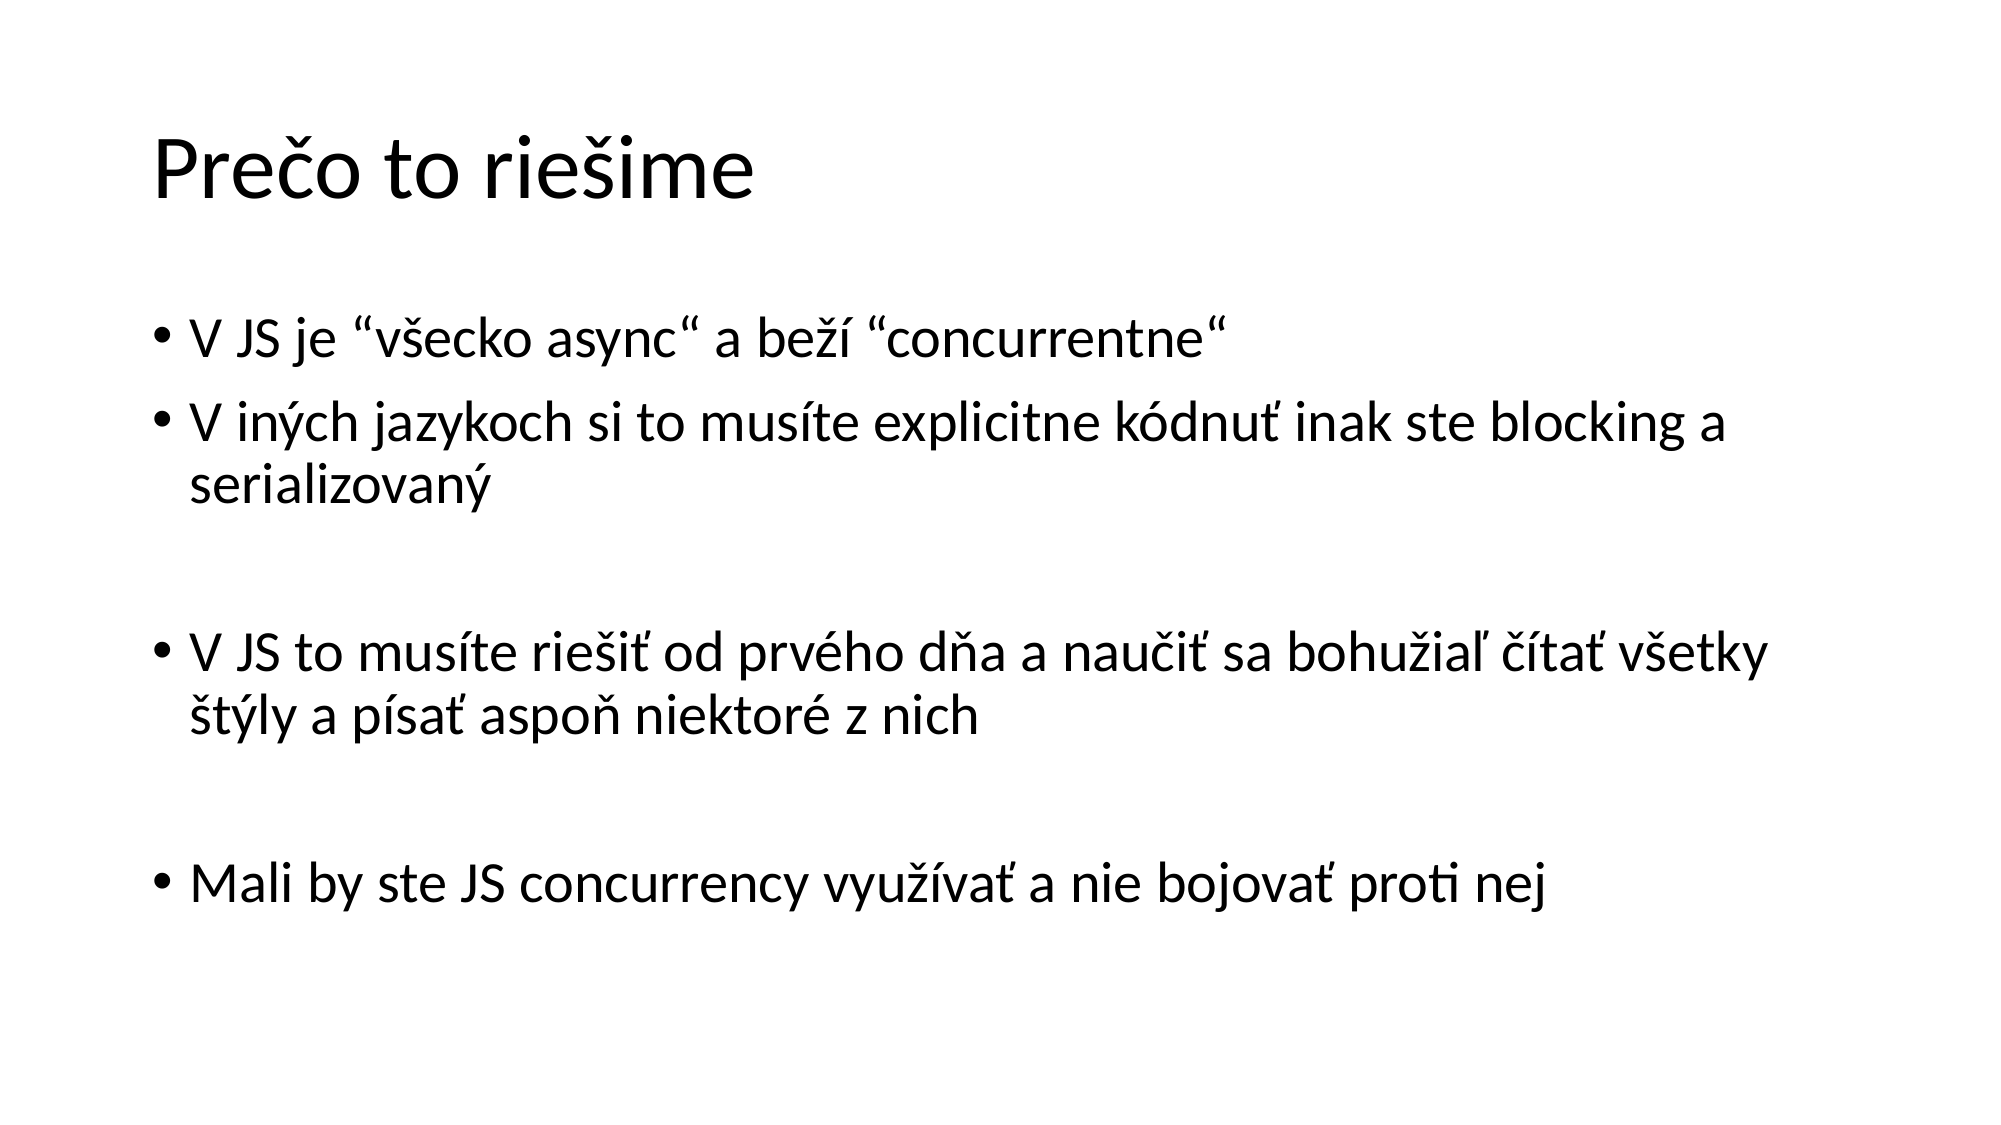

# Prečo to riešime
V JS je “všecko async“ a beží “concurrentne“
V iných jazykoch si to musíte explicitne kódnuť inak ste blocking a serializovaný

V JS to musíte riešiť od prvého dňa a naučiť sa bohužiaľ čítať všetky štýly a písať aspoň niektoré z nich

Mali by ste JS concurrency využívať a nie bojovať proti nej